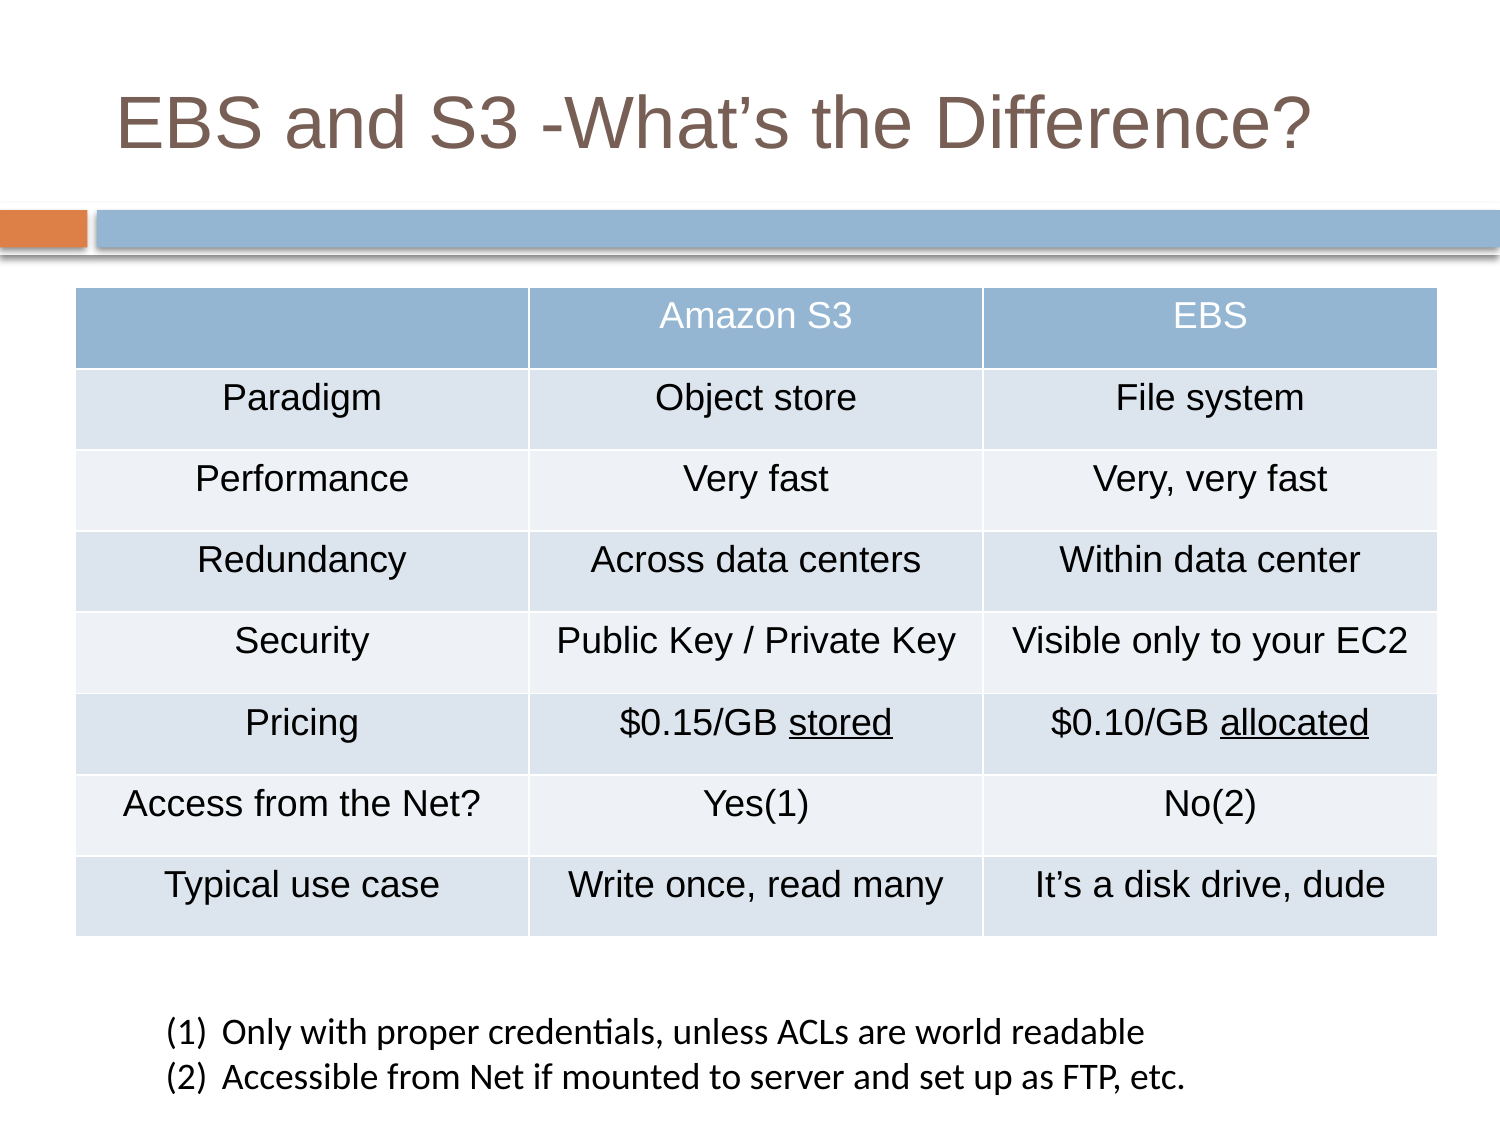

# EBS and S3 -What’s the Difference?
|  | Amazon S3 | EBS |
| --- | --- | --- |
| Paradigm | Object store | File system |
| Performance | Very fast | Very, very fast |
| Redundancy | Across data centers | Within data center |
| Security | Public Key / Private Key | Visible only to your EC2 |
| Pricing | $0.15/GB stored | $0.10/GB allocated |
| Access from the Net? | Yes(1) | No(2) |
| Typical use case | Write once, read many | It’s a disk drive, dude |
Only with proper credentials, unless ACLs are world readable
Accessible from Net if mounted to server and set up as FTP, etc.